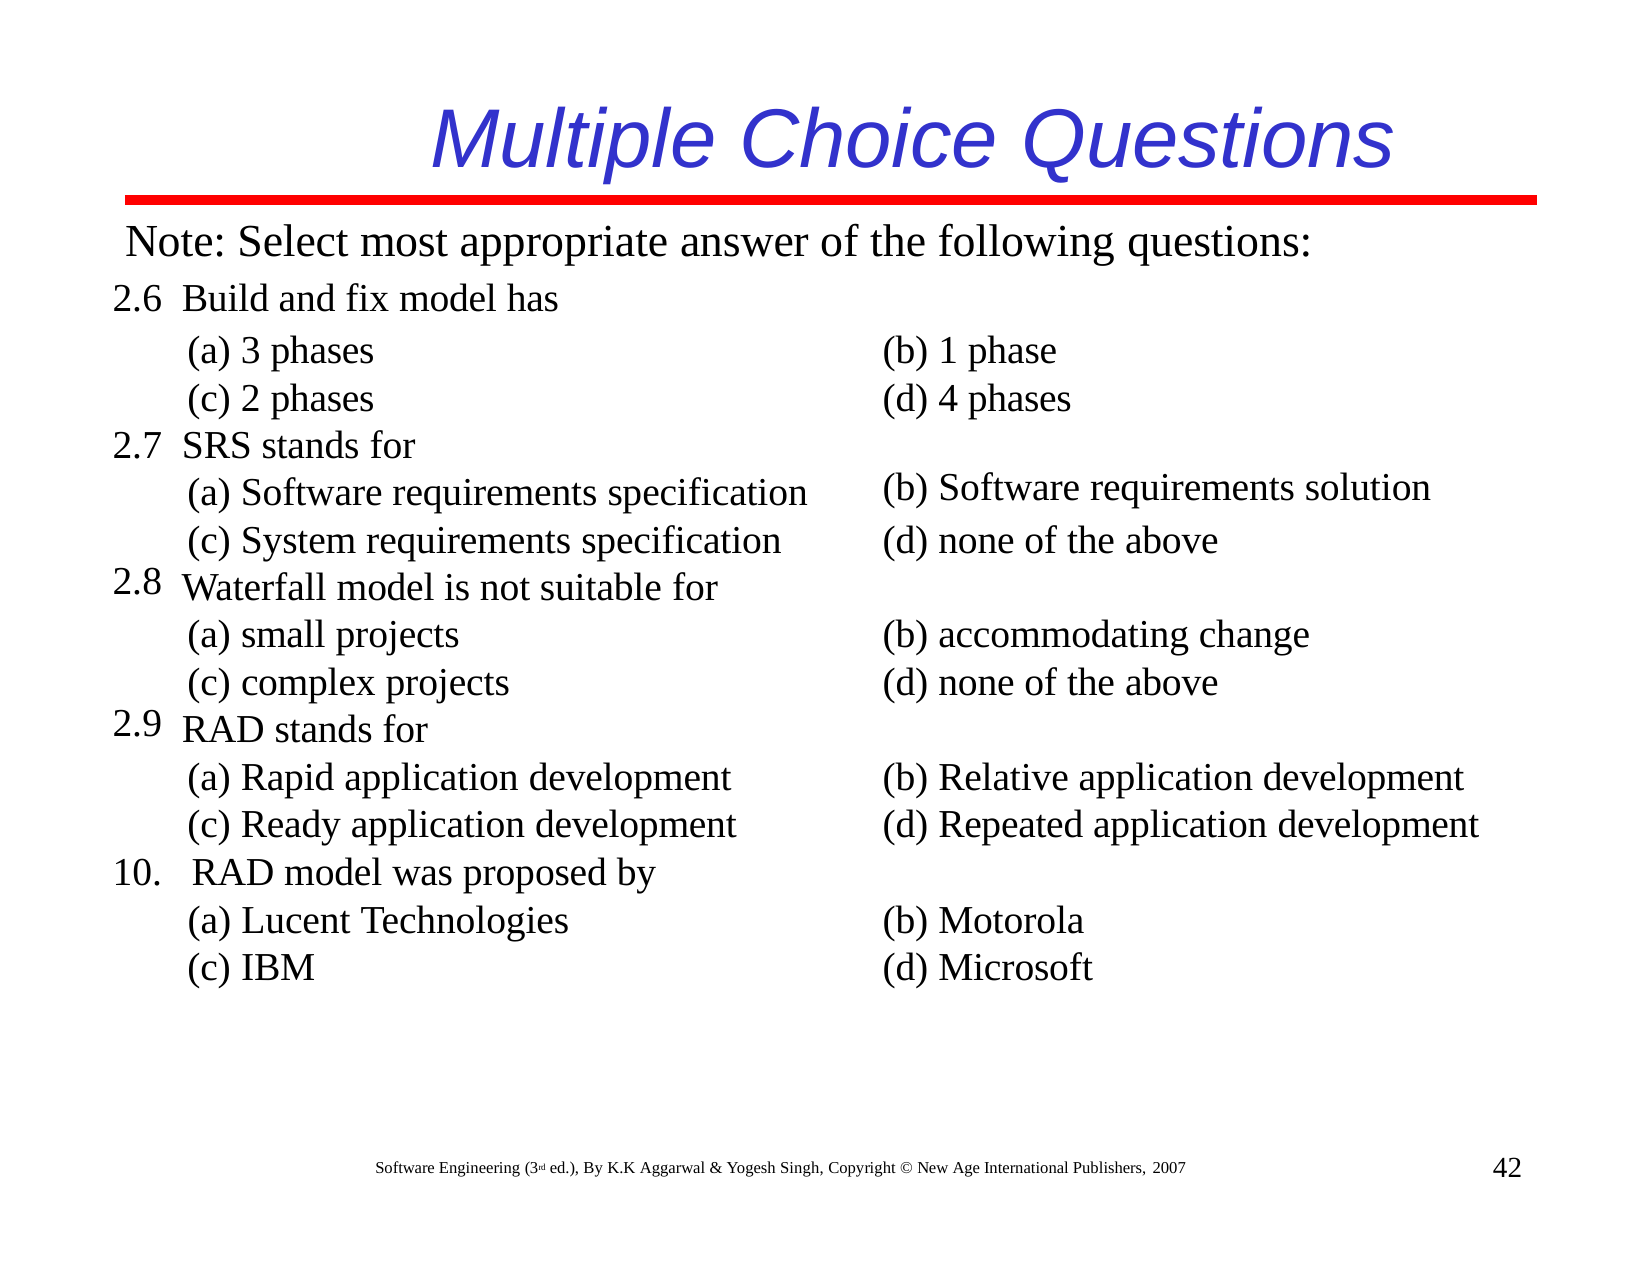

# Multiple Choice Questions

Note: Select most appropriate answer of the following questions:
| 2.6 | Build and fix model has |  |
| --- | --- | --- |
|  | (a) 3 phases (c) 2 phases | (b) 1 phase (d) 4 phases |
| 2.7 | SRS stands for (a) Software requirements specification | (b) Software requirements solution |
| 2.8 | (c) System requirements specification Waterfall model is not suitable for | (d) none of the above |
|  | (a) small projects | (b) accommodating change |
| 2.9 | (c) complex projects RAD stands for | (d) none of the above |
|  | (a) Rapid application development | (b) Relative application development |
|  | (c) Ready application development | (d) Repeated application development |
RAD model was proposed by
Lucent Technologies
(c) IBM
(b) Motorola
(d) Microsoft
42
Software Engineering (3rd  ed.), By K.K Aggarwal & Yogesh Singh, Copyright © New Age International Publishers, 2007